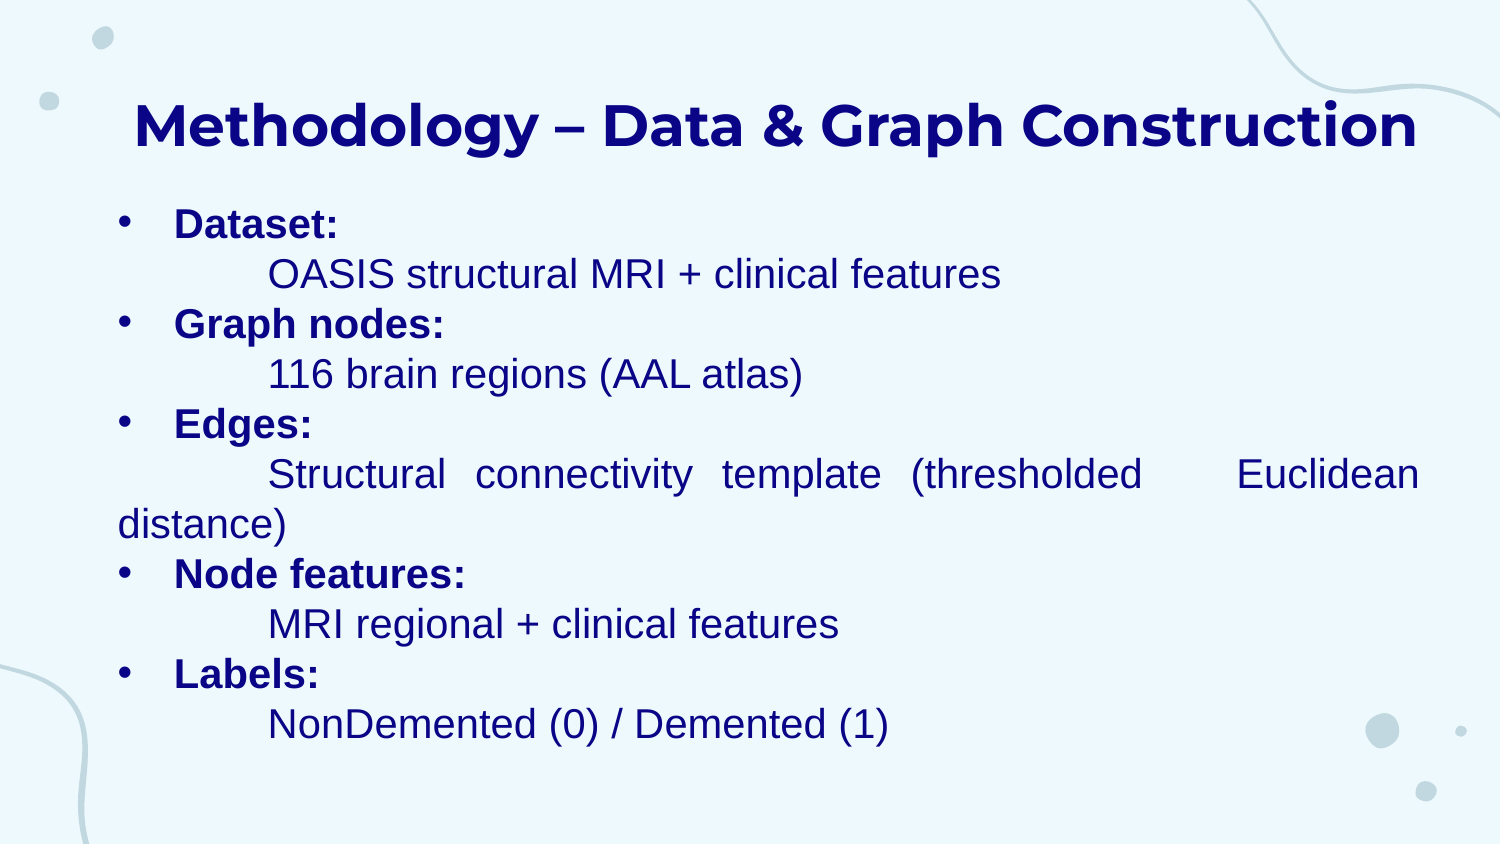

# Methodology – Data & Graph Construction
Dataset:
	OASIS structural MRI + clinical features
Graph nodes:
	116 brain regions (AAL atlas)
Edges:
	Structural connectivity template (thresholded 	Euclidean distance)
Node features:
	MRI regional + clinical features
Labels:
	NonDemented (0) / Demented (1)